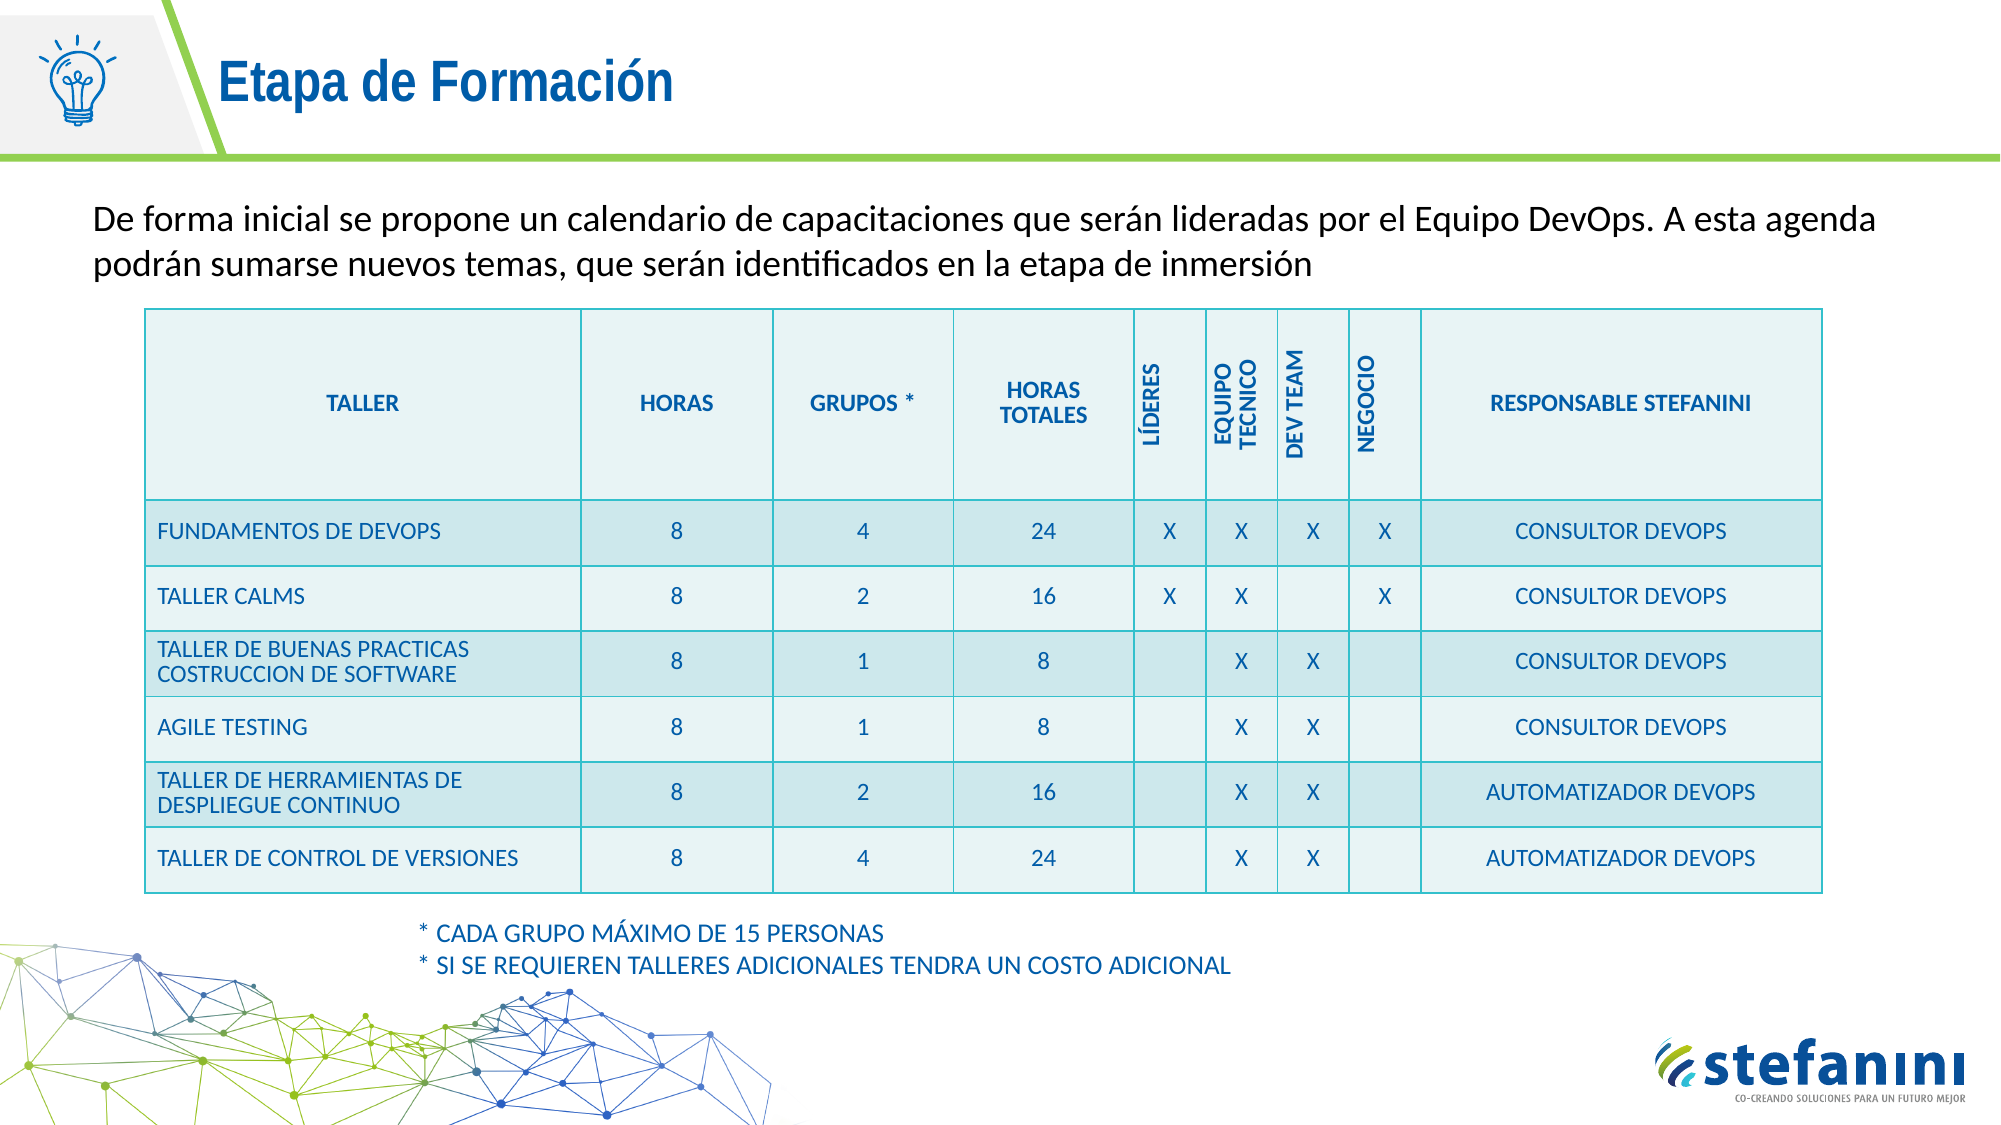

# Etapa de Formación
De forma inicial se propone un calendario de capacitaciones que serán lideradas por el Equipo DevOps. A esta agenda podrán sumarse nuevos temas, que serán identificados en la etapa de inmersión
| TALLER | HORAS | GRUPOS \* | HORAS TOTALES | LÍDERES | EQUIPO TECNICO | DEV TEAM | NEGOCIO | RESPONSABLE STEFANINI |
| --- | --- | --- | --- | --- | --- | --- | --- | --- |
| FUNDAMENTOS DE DEVOPS | 8 | 4 | 24 | X | X | X | X | CONSULTOR DEVOPS |
| TALLER CALMS | 8 | 2 | 16 | X | X |  | X | CONSULTOR DEVOPS |
| TALLER DE BUENAS PRACTICAS COSTRUCCION DE SOFTWARE | 8 | 1 | 8 |  | X | X |  | CONSULTOR DEVOPS |
| AGILE TESTING | 8 | 1 | 8 |  | X | X |  | CONSULTOR DEVOPS |
| TALLER DE HERRAMIENTAS DE DESPLIEGUE CONTINUO | 8 | 2 | 16 |  | X | X |  | AUTOMATIZADOR DEVOPS |
| TALLER DE CONTROL DE VERSIONES | 8 | 4 | 24 |  | X | X |  | AUTOMATIZADOR DEVOPS |
* CADA GRUPO MÁXIMO DE 15 PERSONAS
* SI SE REQUIEREN TALLERES ADICIONALES TENDRA UN COSTO ADICIONAL